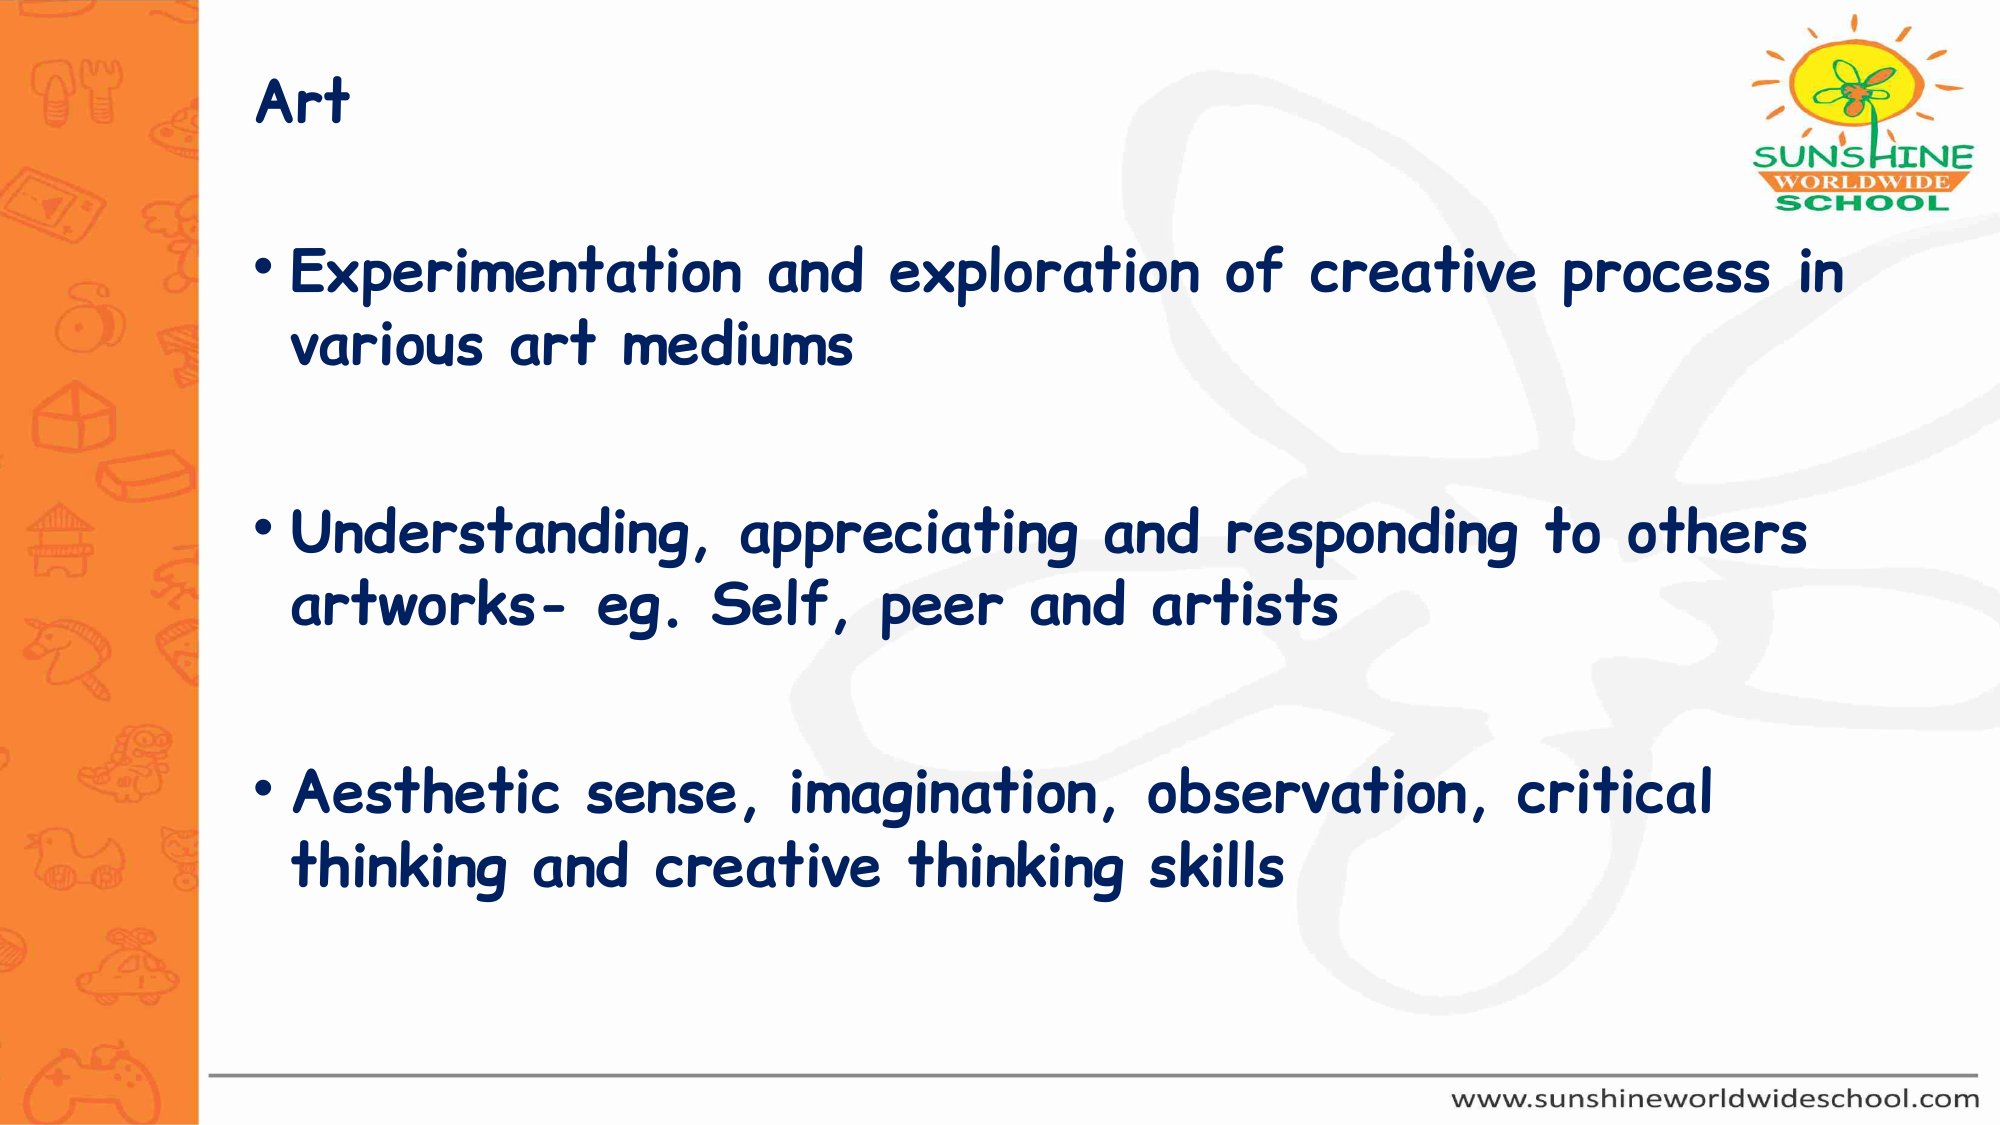

# Art
Experimentation and exploration of creative process in various art mediums

Understanding, appreciating and responding to others artworks- eg. Self, peer and artists

Aesthetic sense, imagination, observation, critical thinking and creative thinking skills